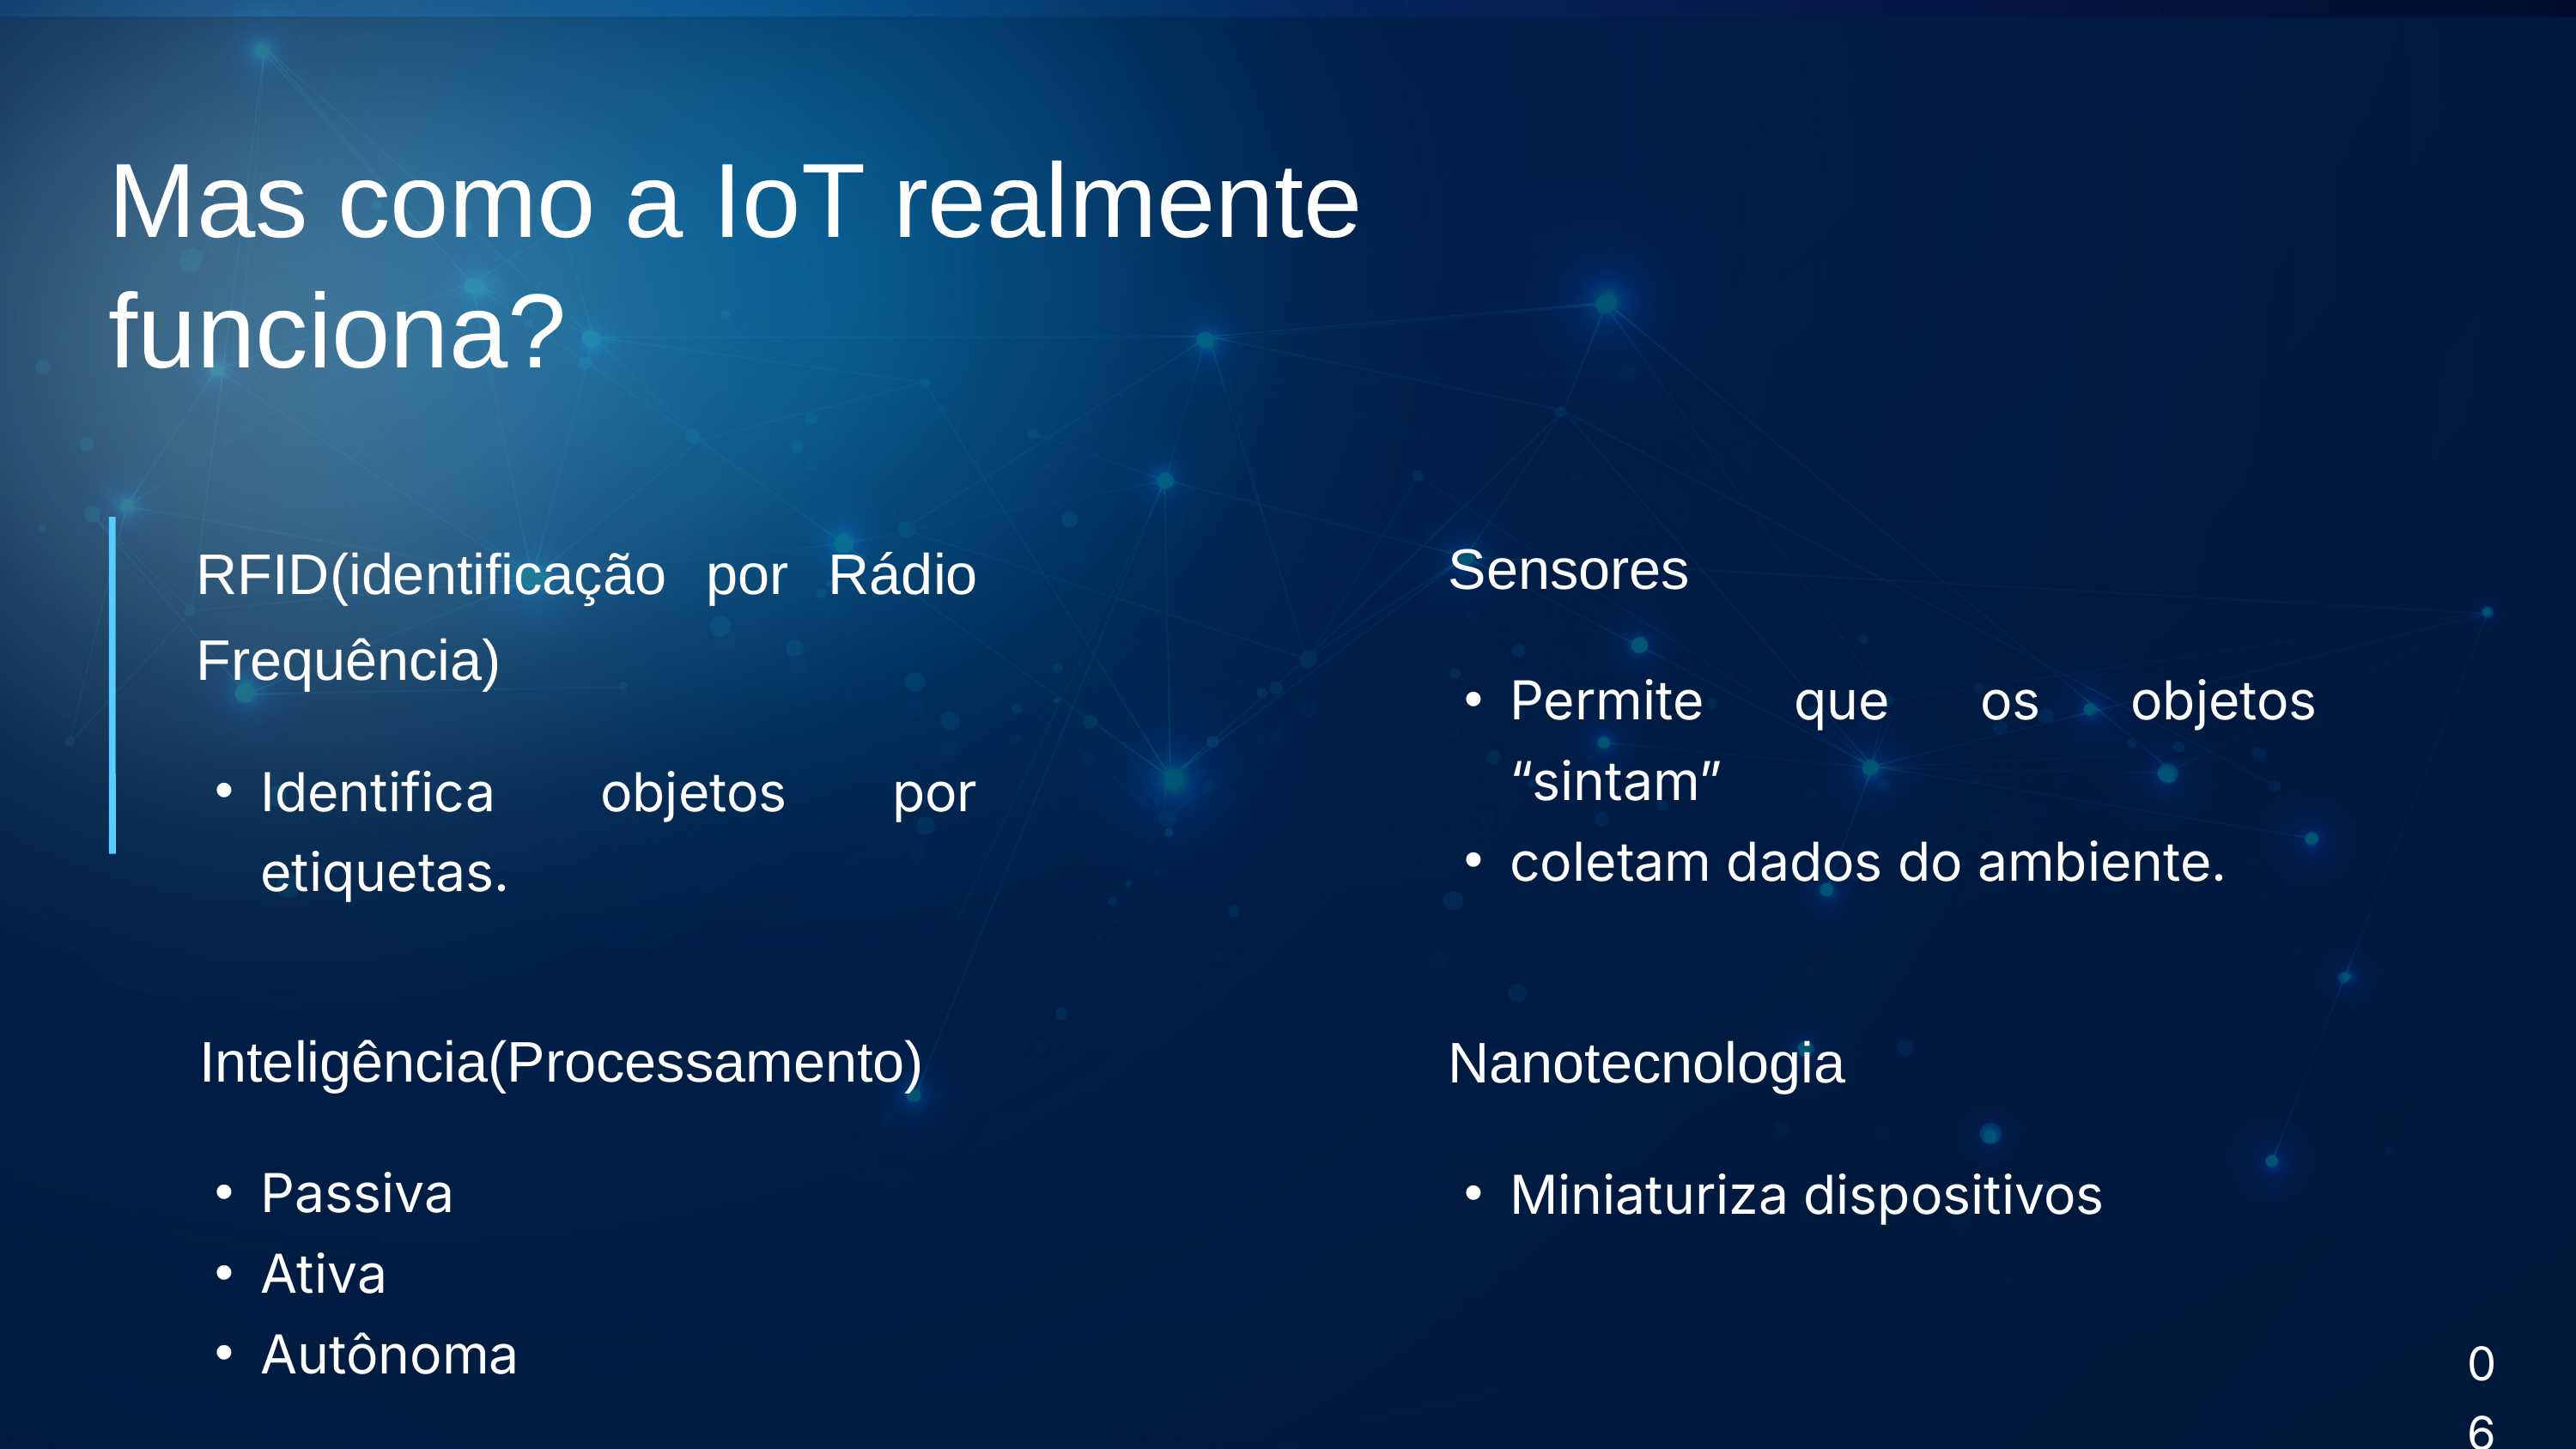

Mas como a IoT realmente funciona?

Sensores
Permite que os objetos “sintam”
coletam dados do ambiente.

RFID(identificação por Rádio Frequência)
Identifica objetos por etiquetas.

Inteligência(Processamento)
Passiva
Ativa
Autônoma
Nanotecnologia
Miniaturiza dispositivos
06